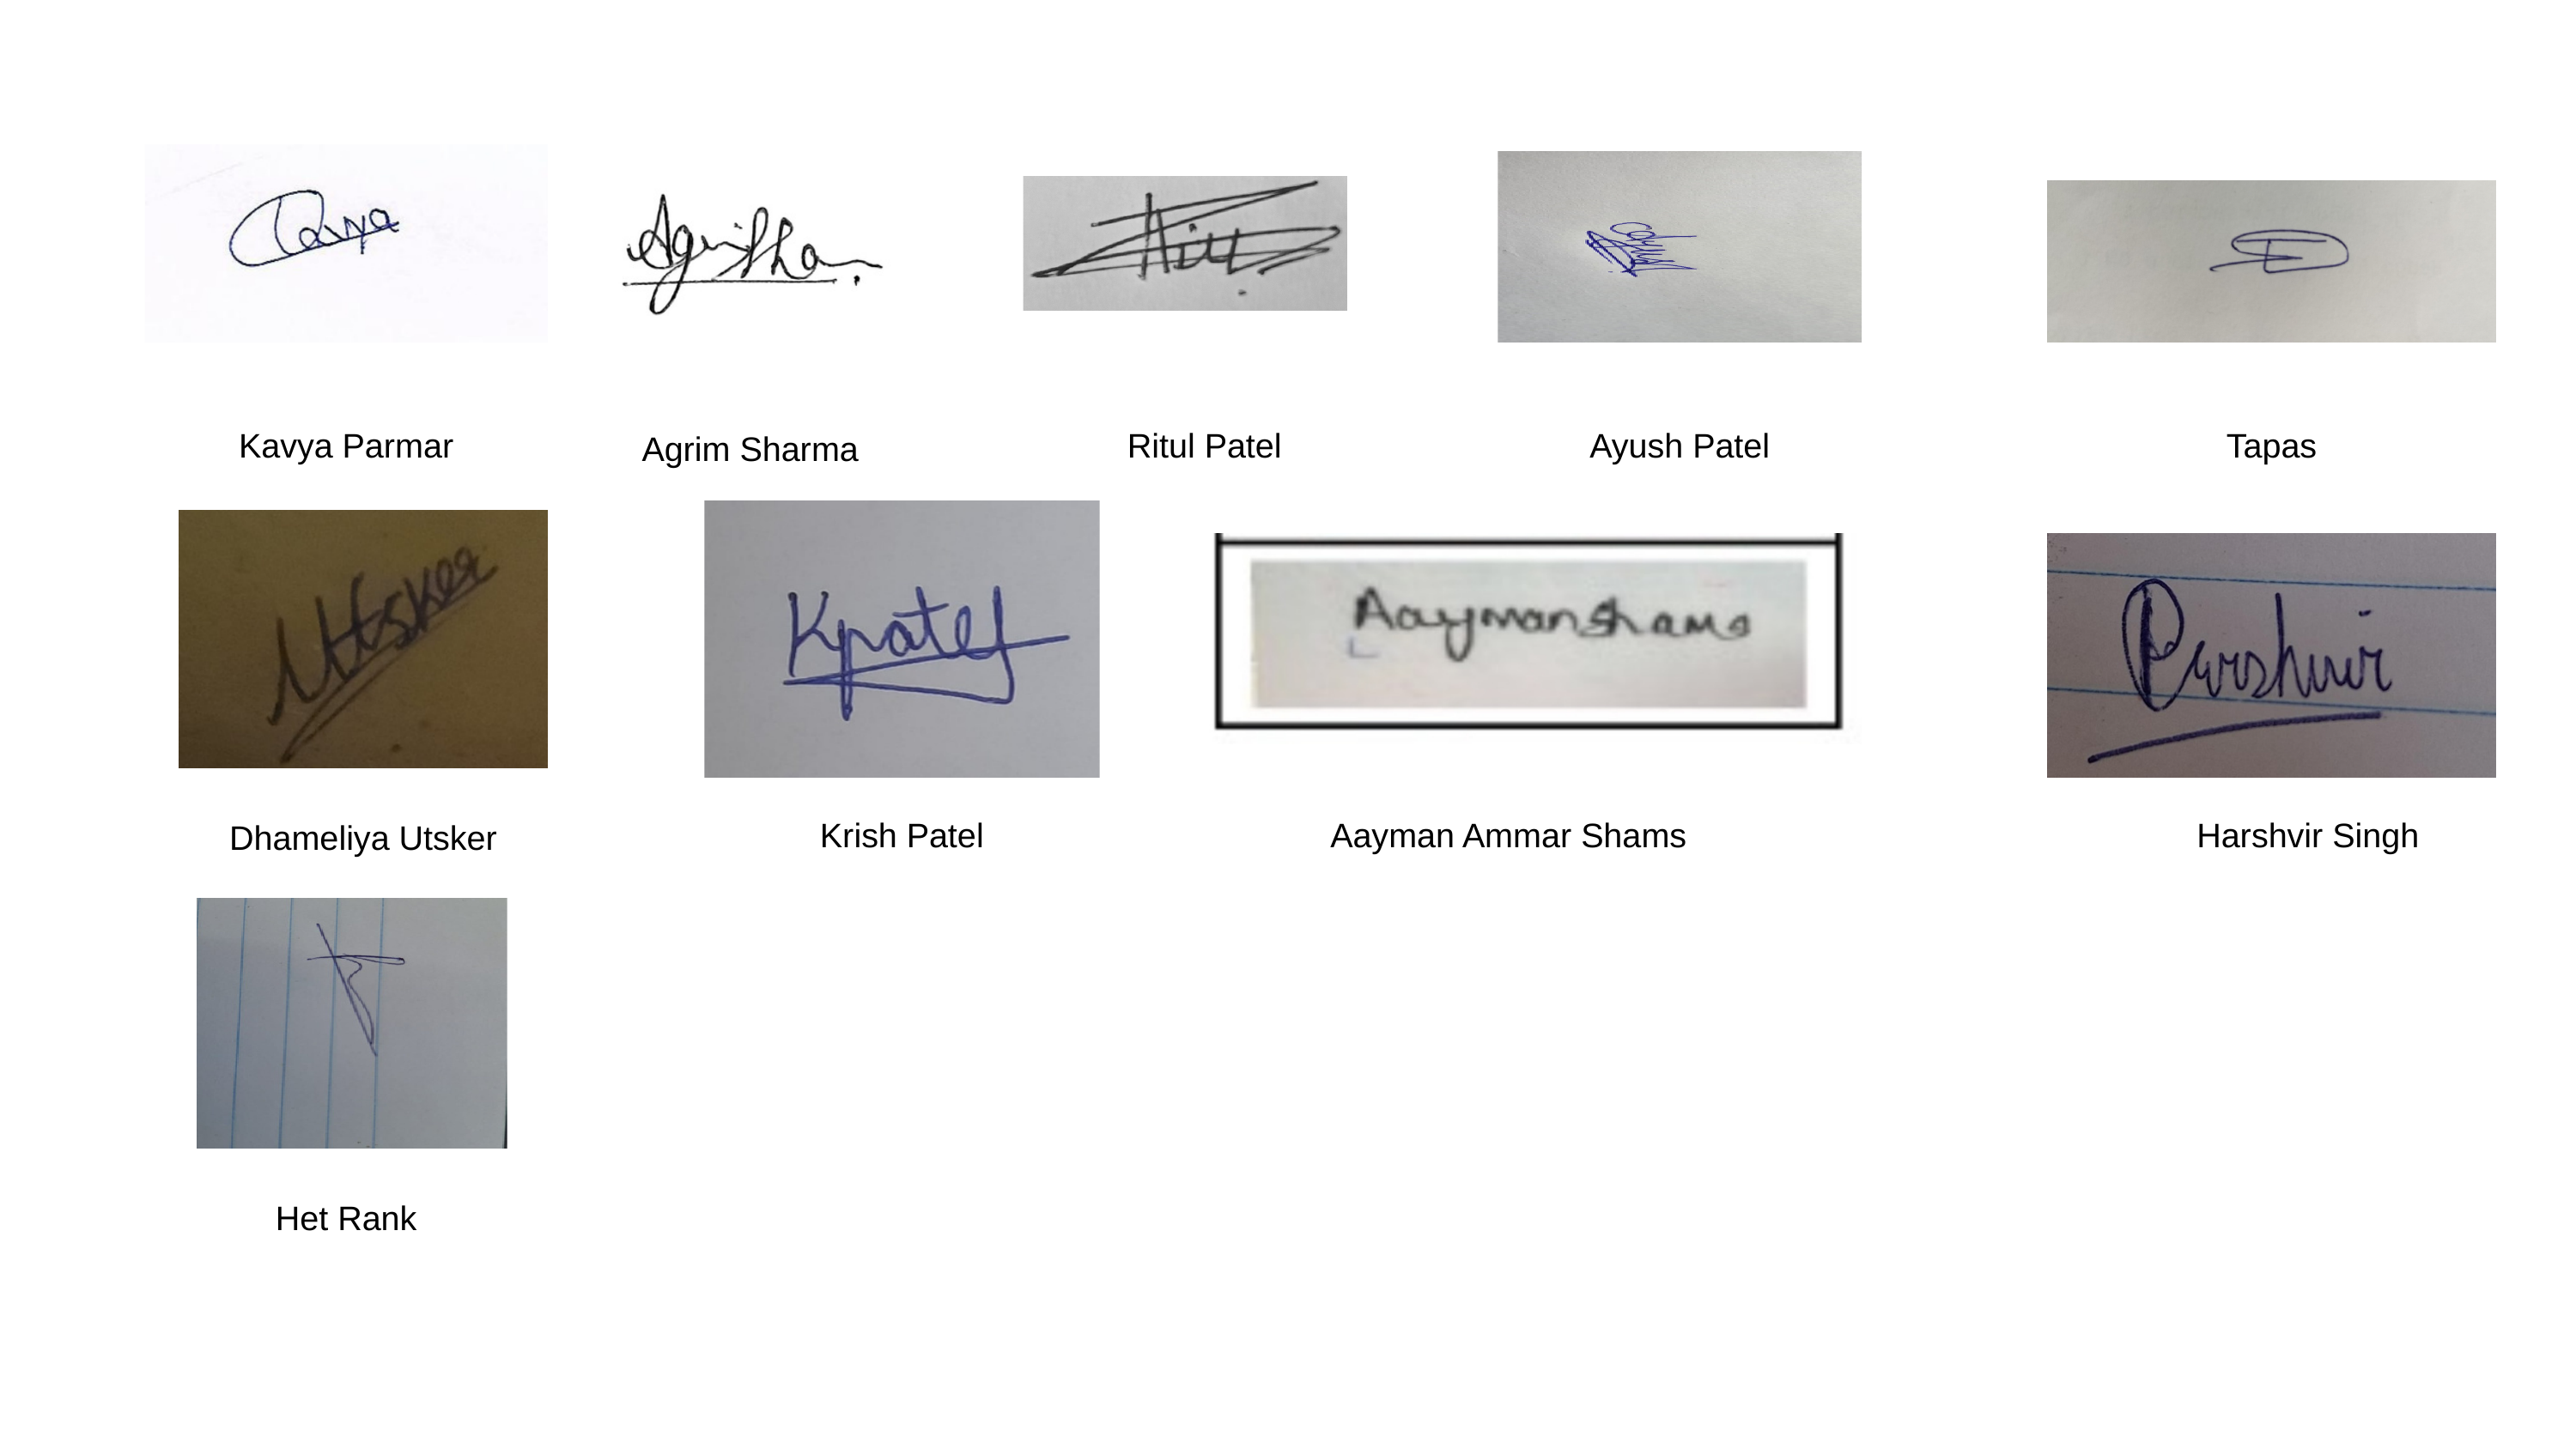

Kavya Parmar
Ritul Patel
Ayush Patel
Tapas

Agrim Sharma

Krish Patel
Aayman Ammar Shams
Harshvir Singh
Dhameliya Utsker

Het Rank